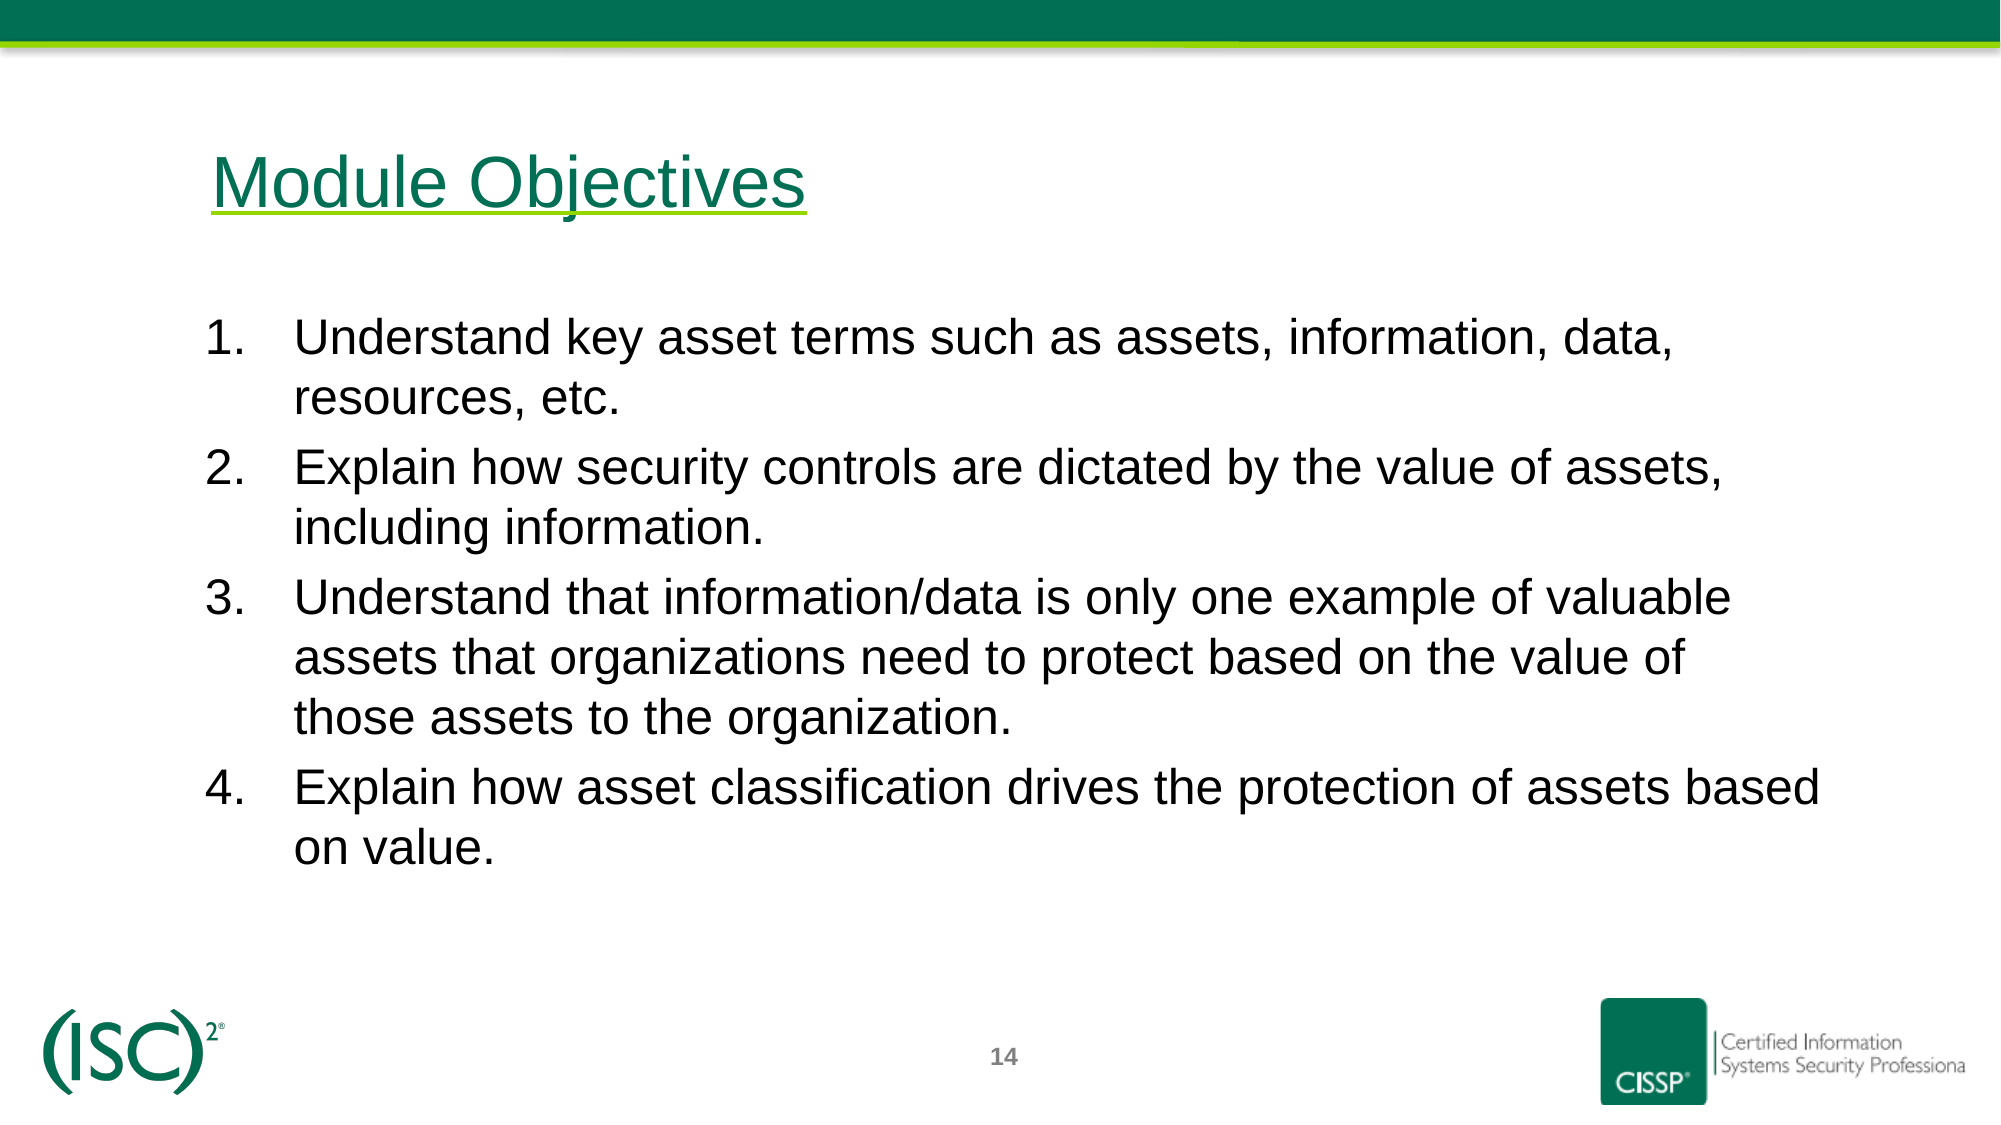

# Module Objectives
Understand key asset terms such as assets, information, data, resources, etc.
Explain how security controls are dictated by the value of assets, including information.
Understand that information/data is only one example of valuable assets that organizations need to protect based on the value of those assets to the organization.
Explain how asset classification drives the protection of assets based on value.